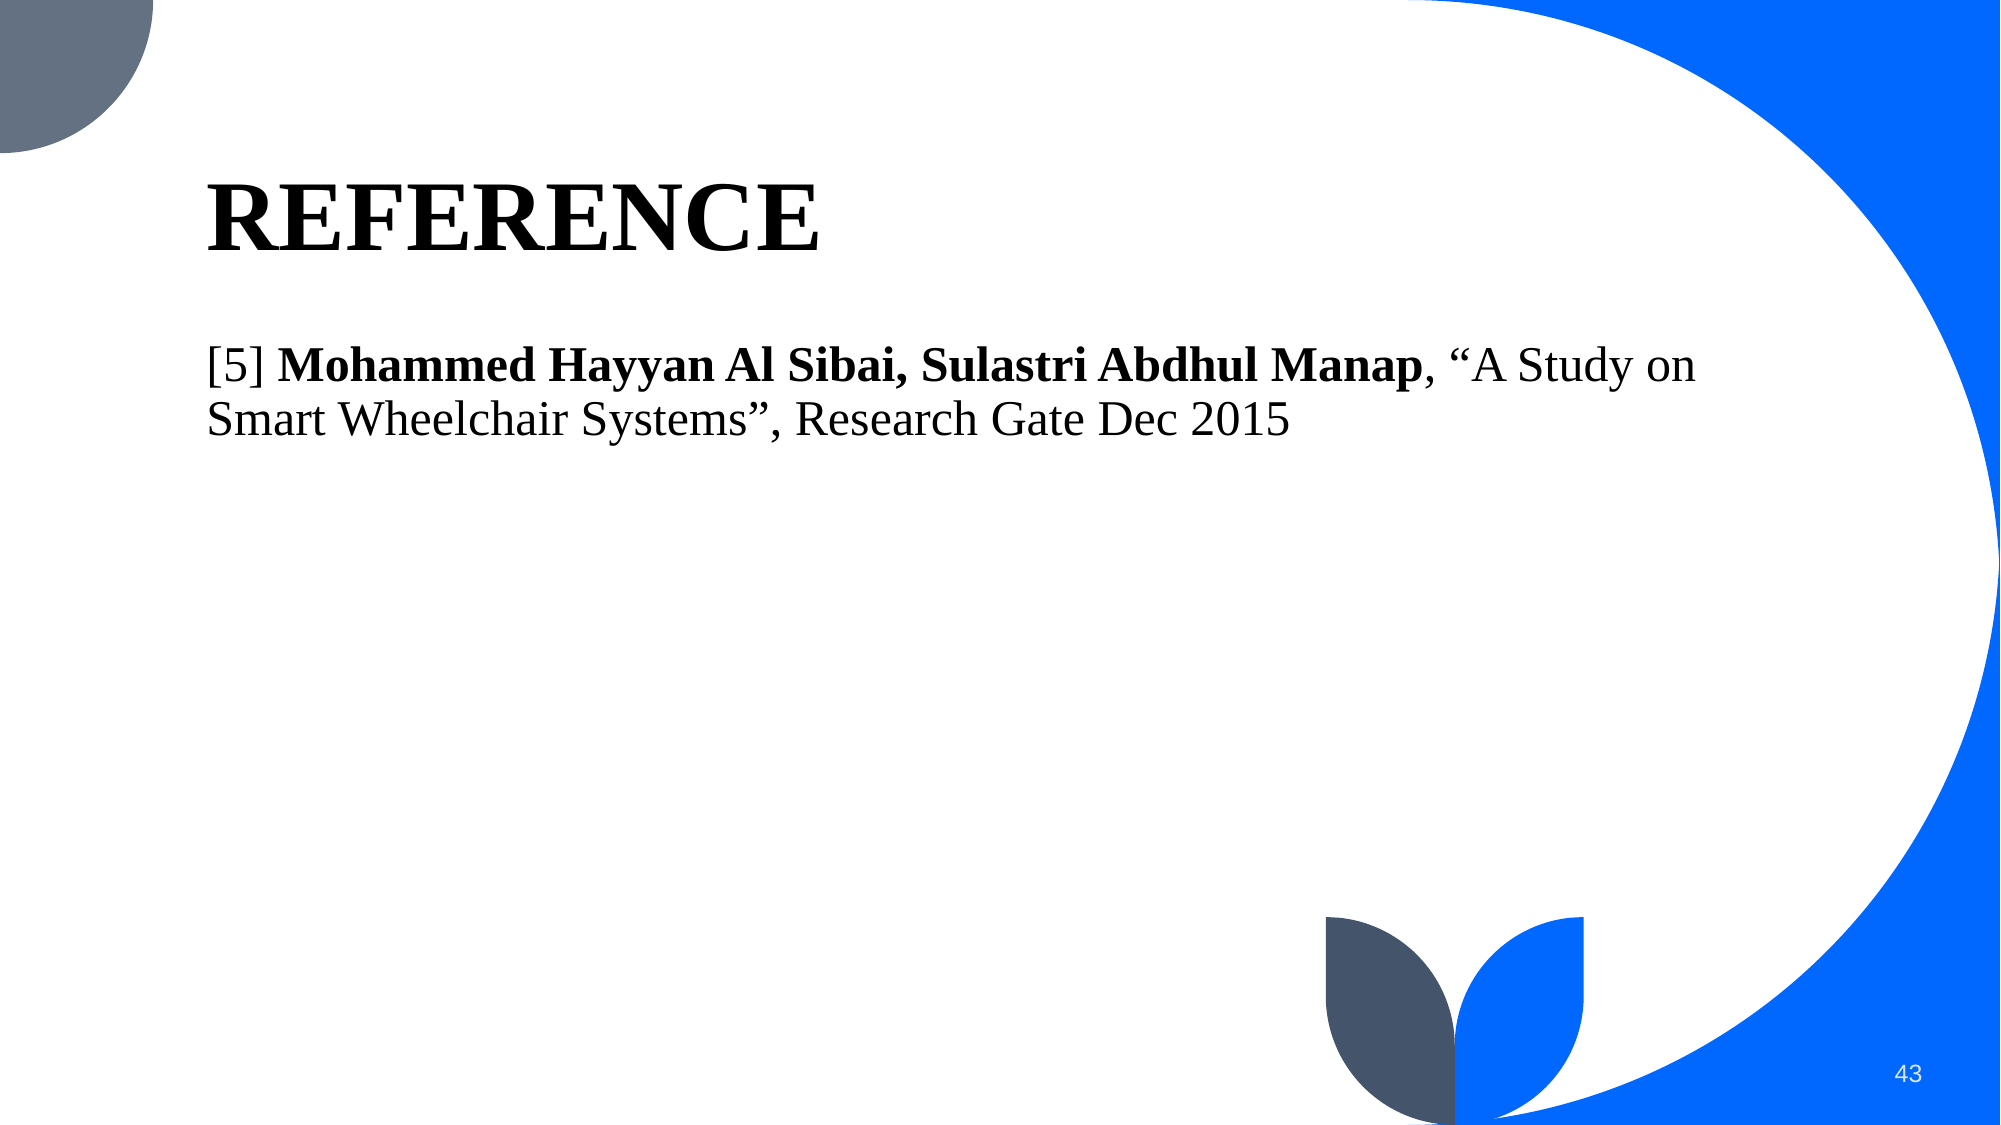

# REFERENCE
[5] Mohammed Hayyan Al Sibai, Sulastri Abdhul Manap, “A Study on Smart Wheelchair Systems”, Research Gate Dec 2015

43